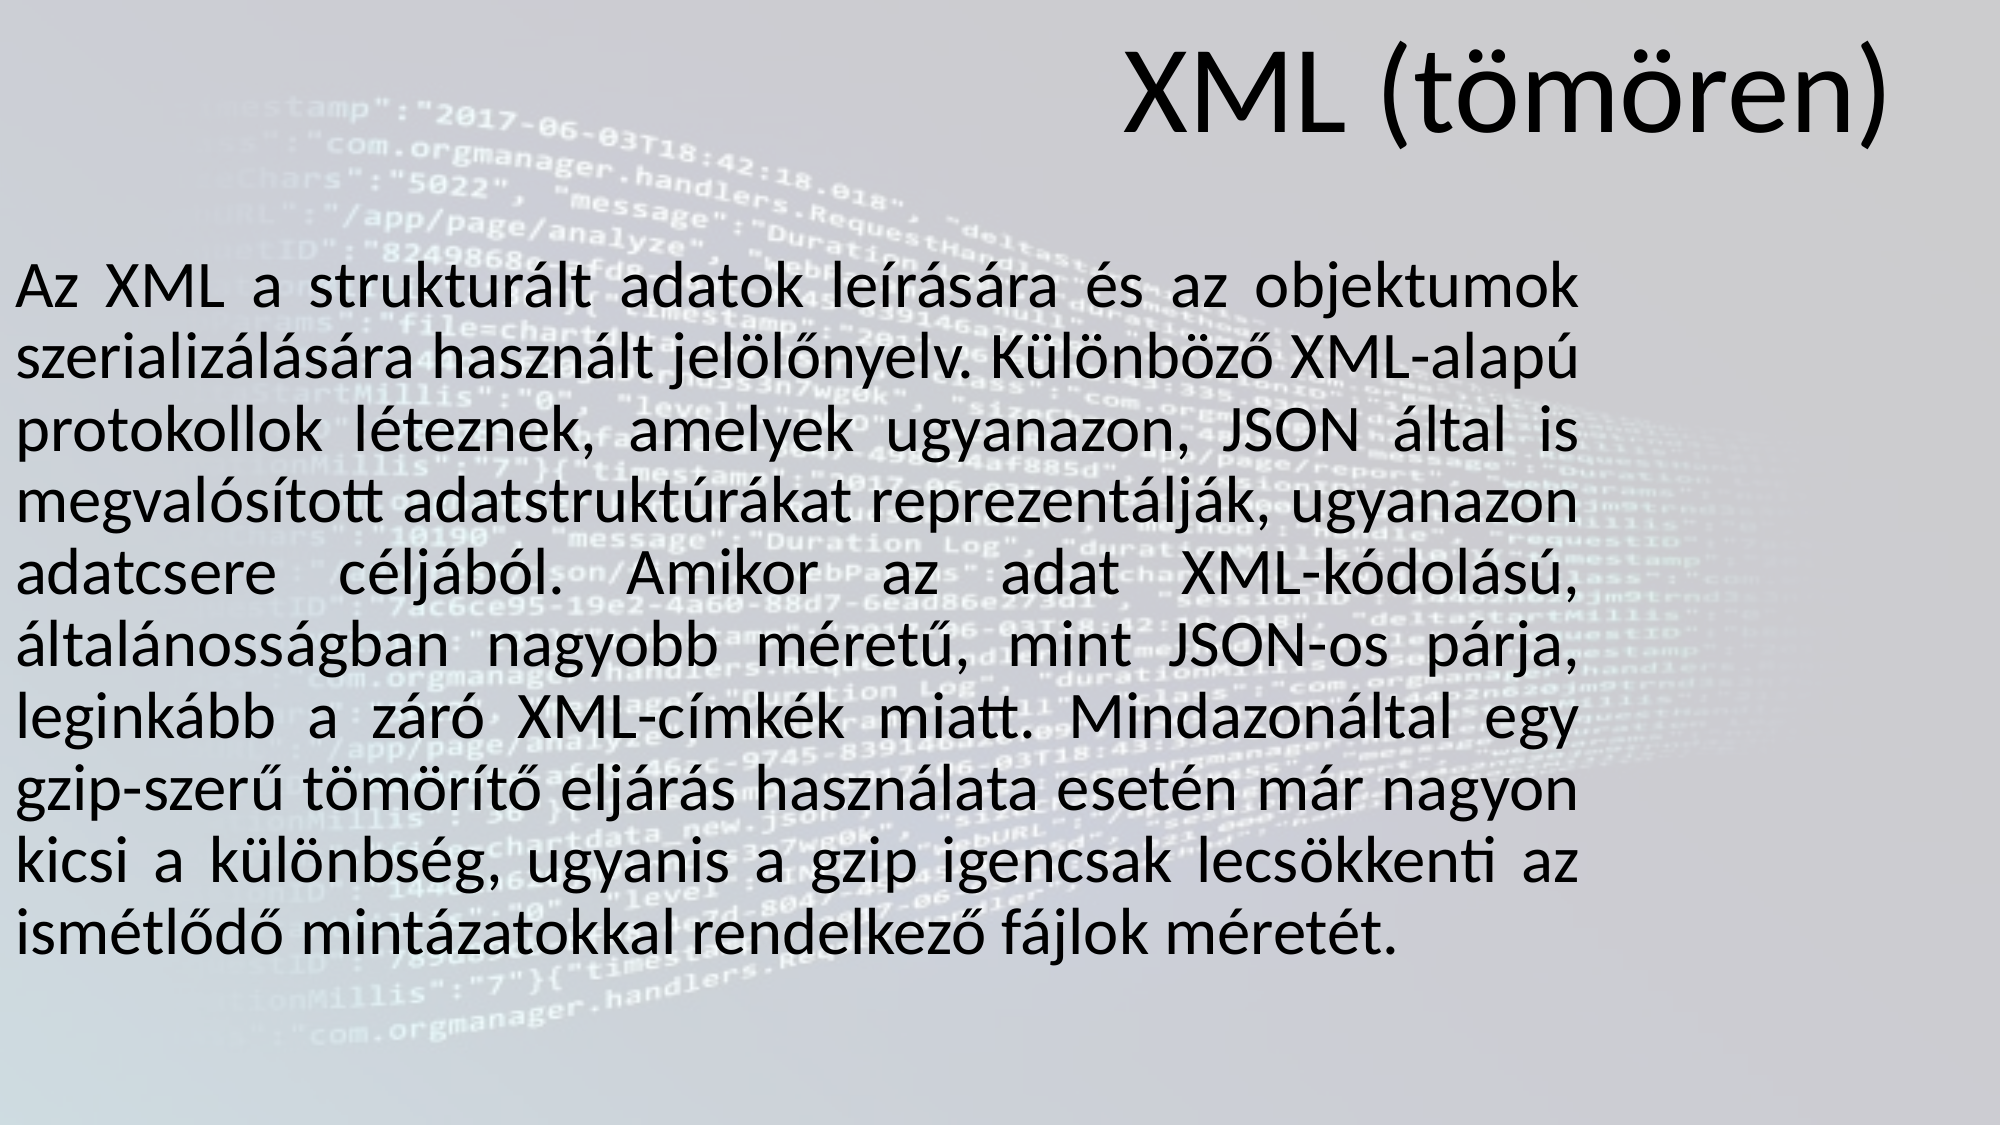

# XML (tömören)
Az XML a strukturált adatok leírására és az objektumok szerializálására használt jelölőnyelv. Különböző XML-alapú protokollok léteznek, amelyek ugyanazon, JSON által is megvalósított adatstruktúrákat reprezentálják, ugyanazon adatcsere céljából. Amikor az adat XML-kódolású, általánosságban nagyobb méretű, mint JSON-os párja, leginkább a záró XML-címkék miatt. Mindazonáltal egy gzip-szerű tömörítő eljárás használata esetén már nagyon kicsi a különbség, ugyanis a gzip igencsak lecsökkenti az ismétlődő mintázatokkal rendelkező fájlok méretét.